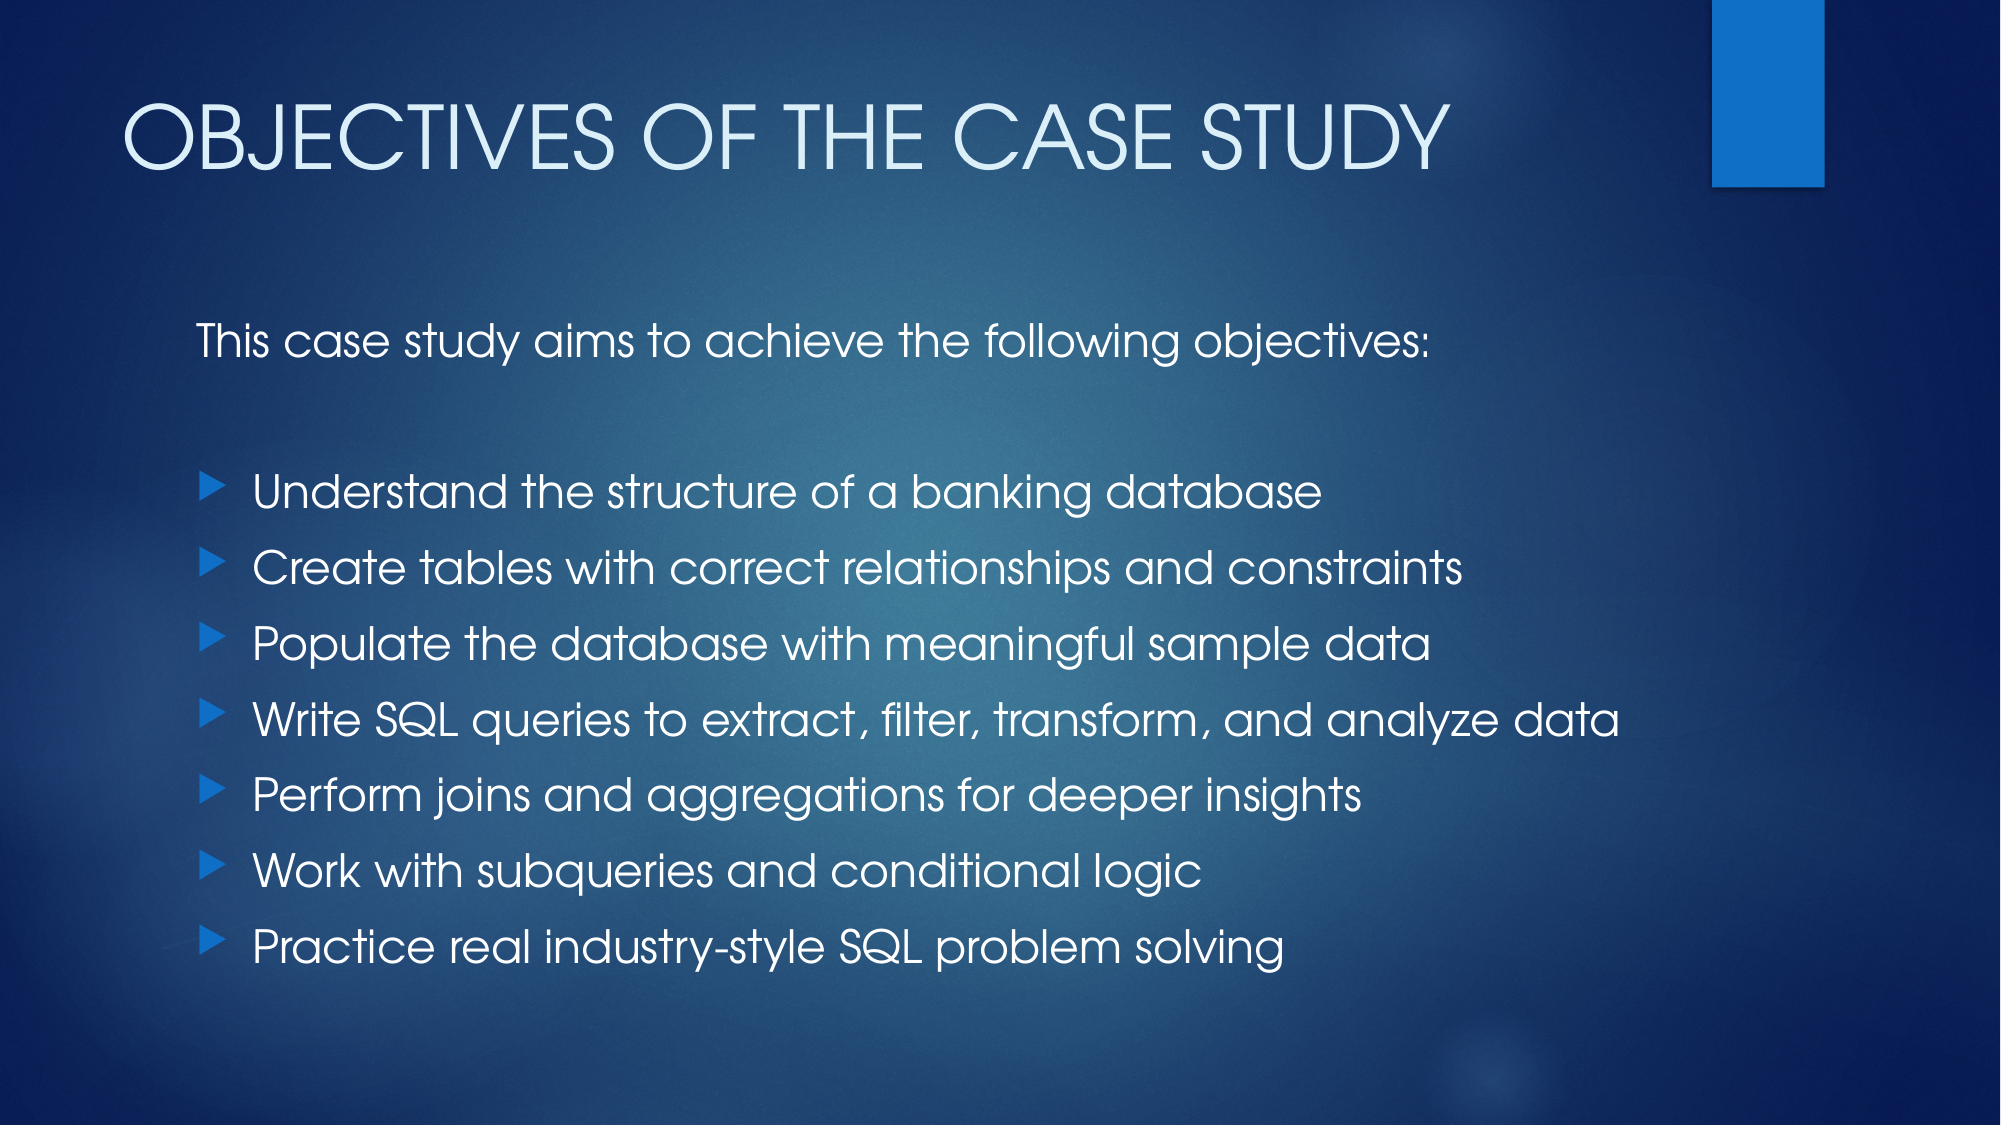

# OBJECTIVES OF THE CASE STUDY
This case study aims to achieve the following objectives:

Understand the structure of a banking database
Create tables with correct relationships and constraints
Populate the database with meaningful sample data
Write SQL queries to extract, filter, transform, and analyze data
Perform joins and aggregations for deeper insights
Work with subqueries and conditional logic
Practice real industry-style SQL problem solving